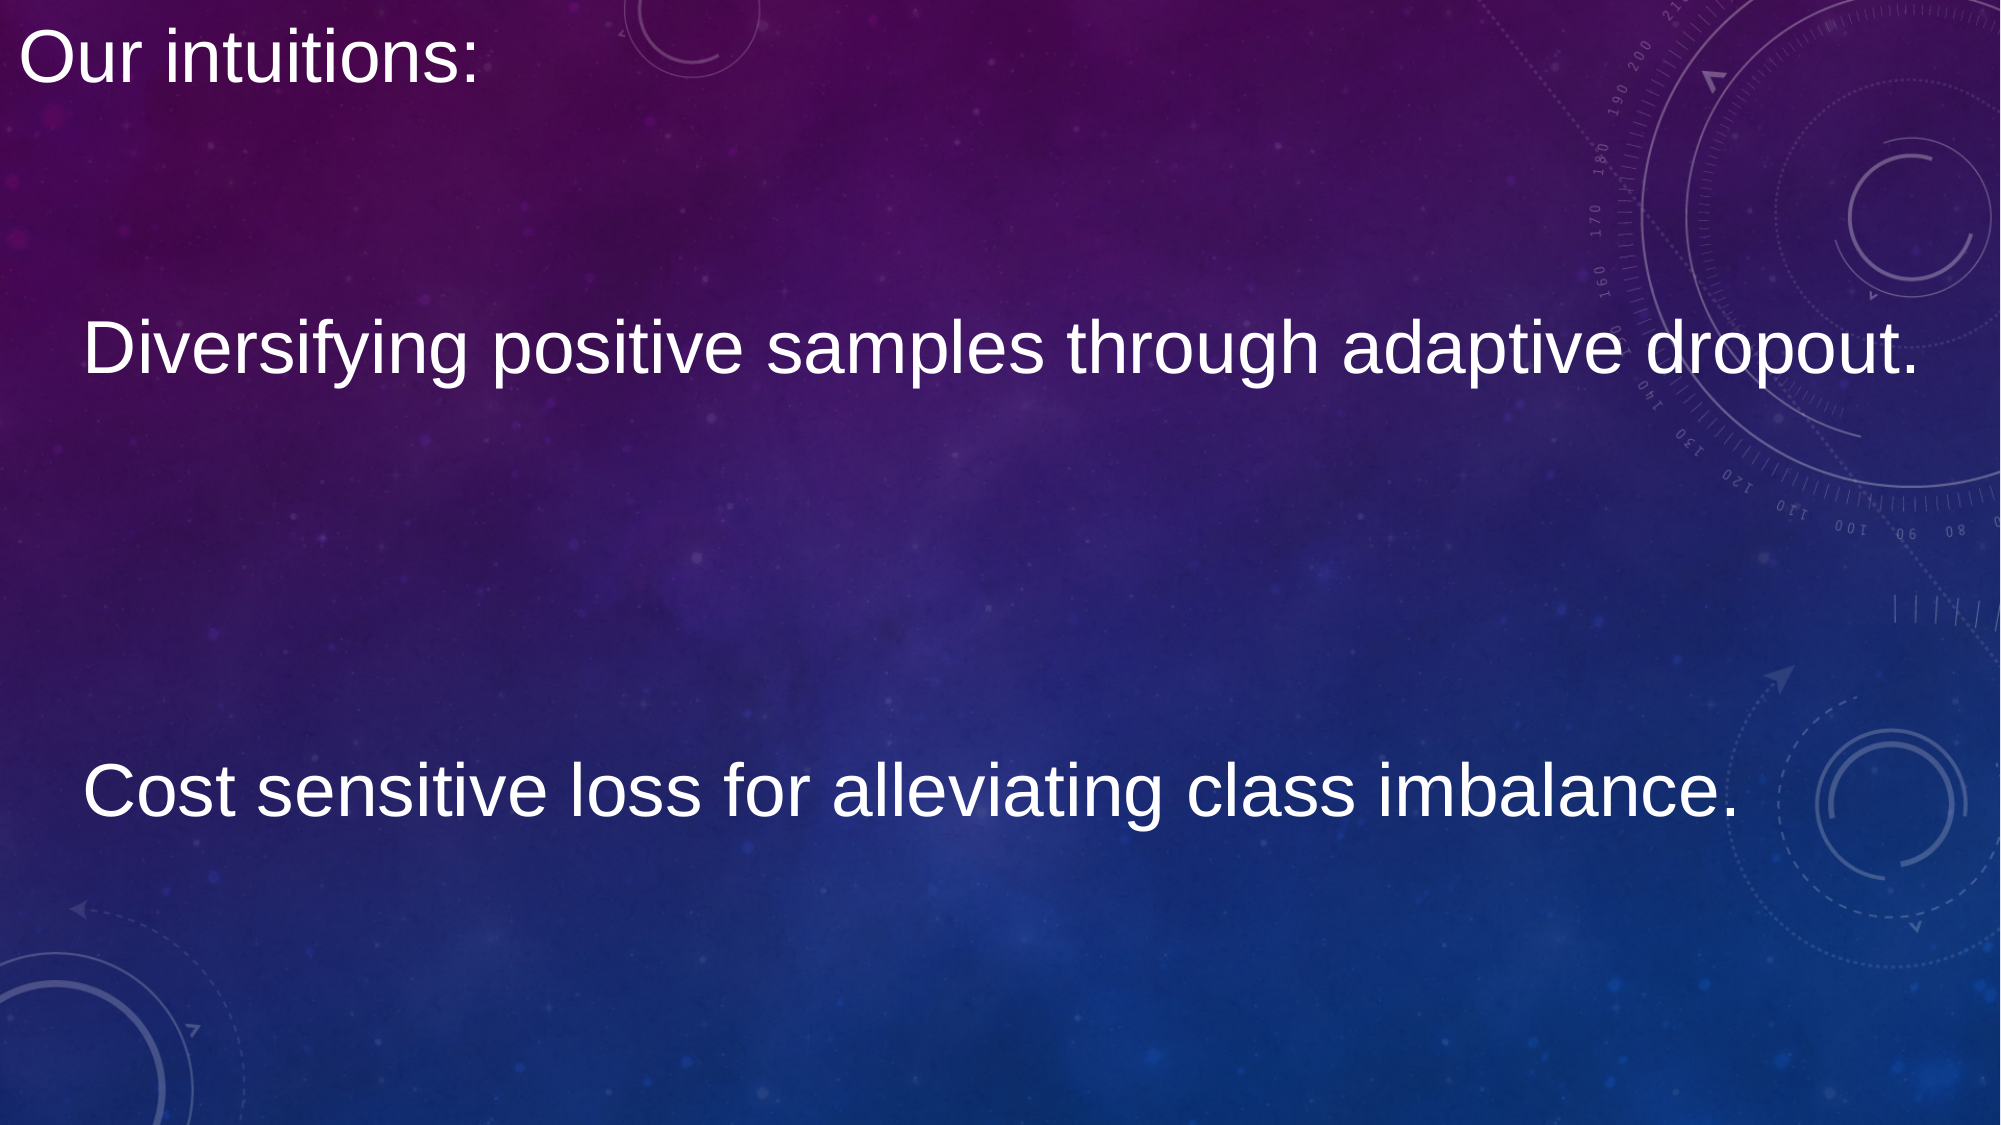

Our intuitions:
Diversifying positive samples through adaptive dropout.
Cost sensitive loss for alleviating class imbalance.